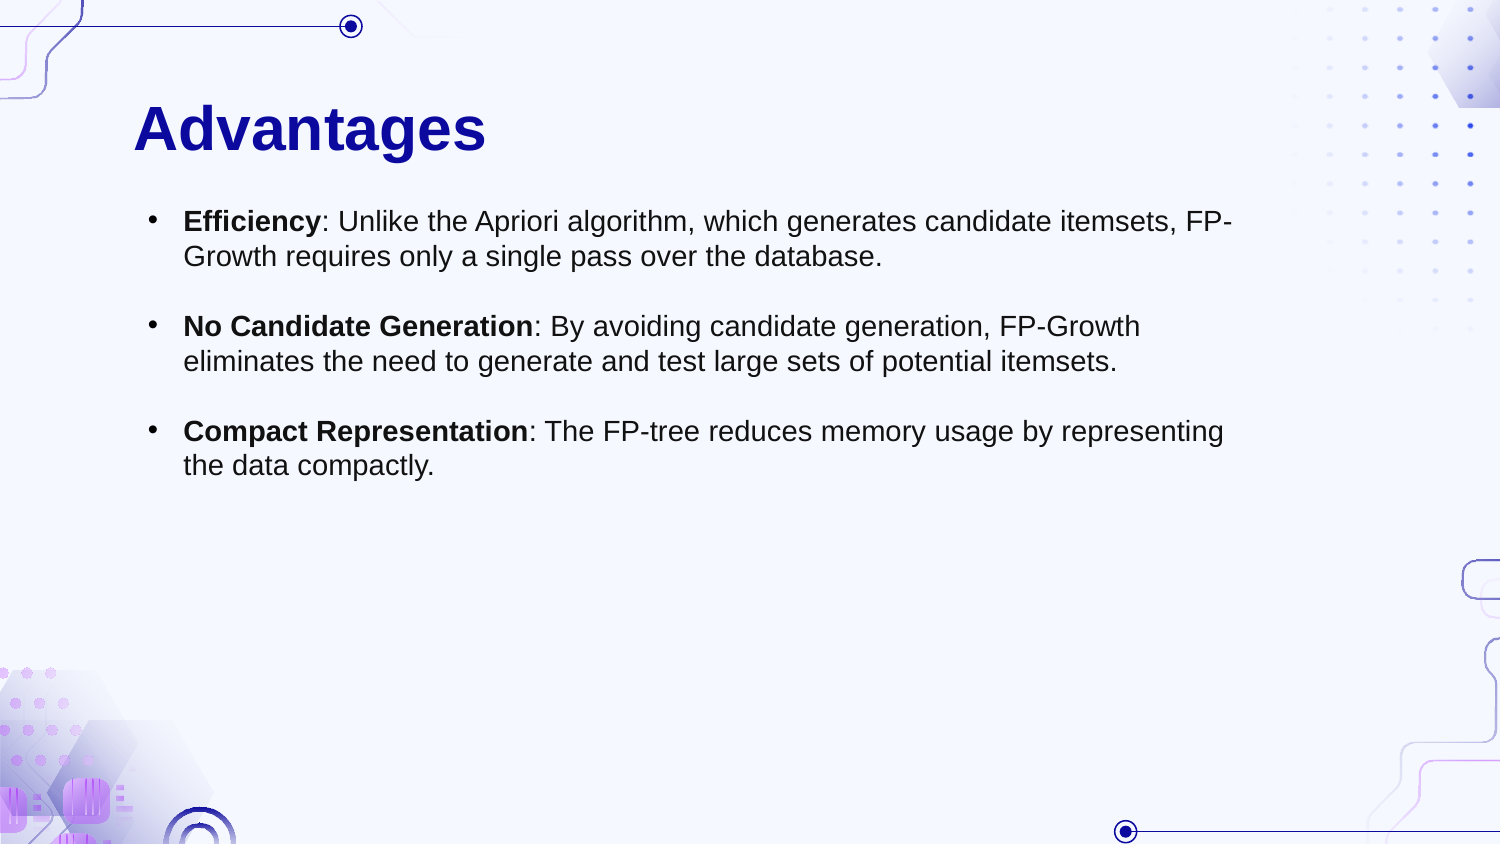

# Advantages
Efficiency: Unlike the Apriori algorithm, which generates candidate itemsets, FP-Growth requires only a single pass over the database.

No Candidate Generation: By avoiding candidate generation, FP-Growth eliminates the need to generate and test large sets of potential itemsets.

Compact Representation: The FP-tree reduces memory usage by representing the data compactly.